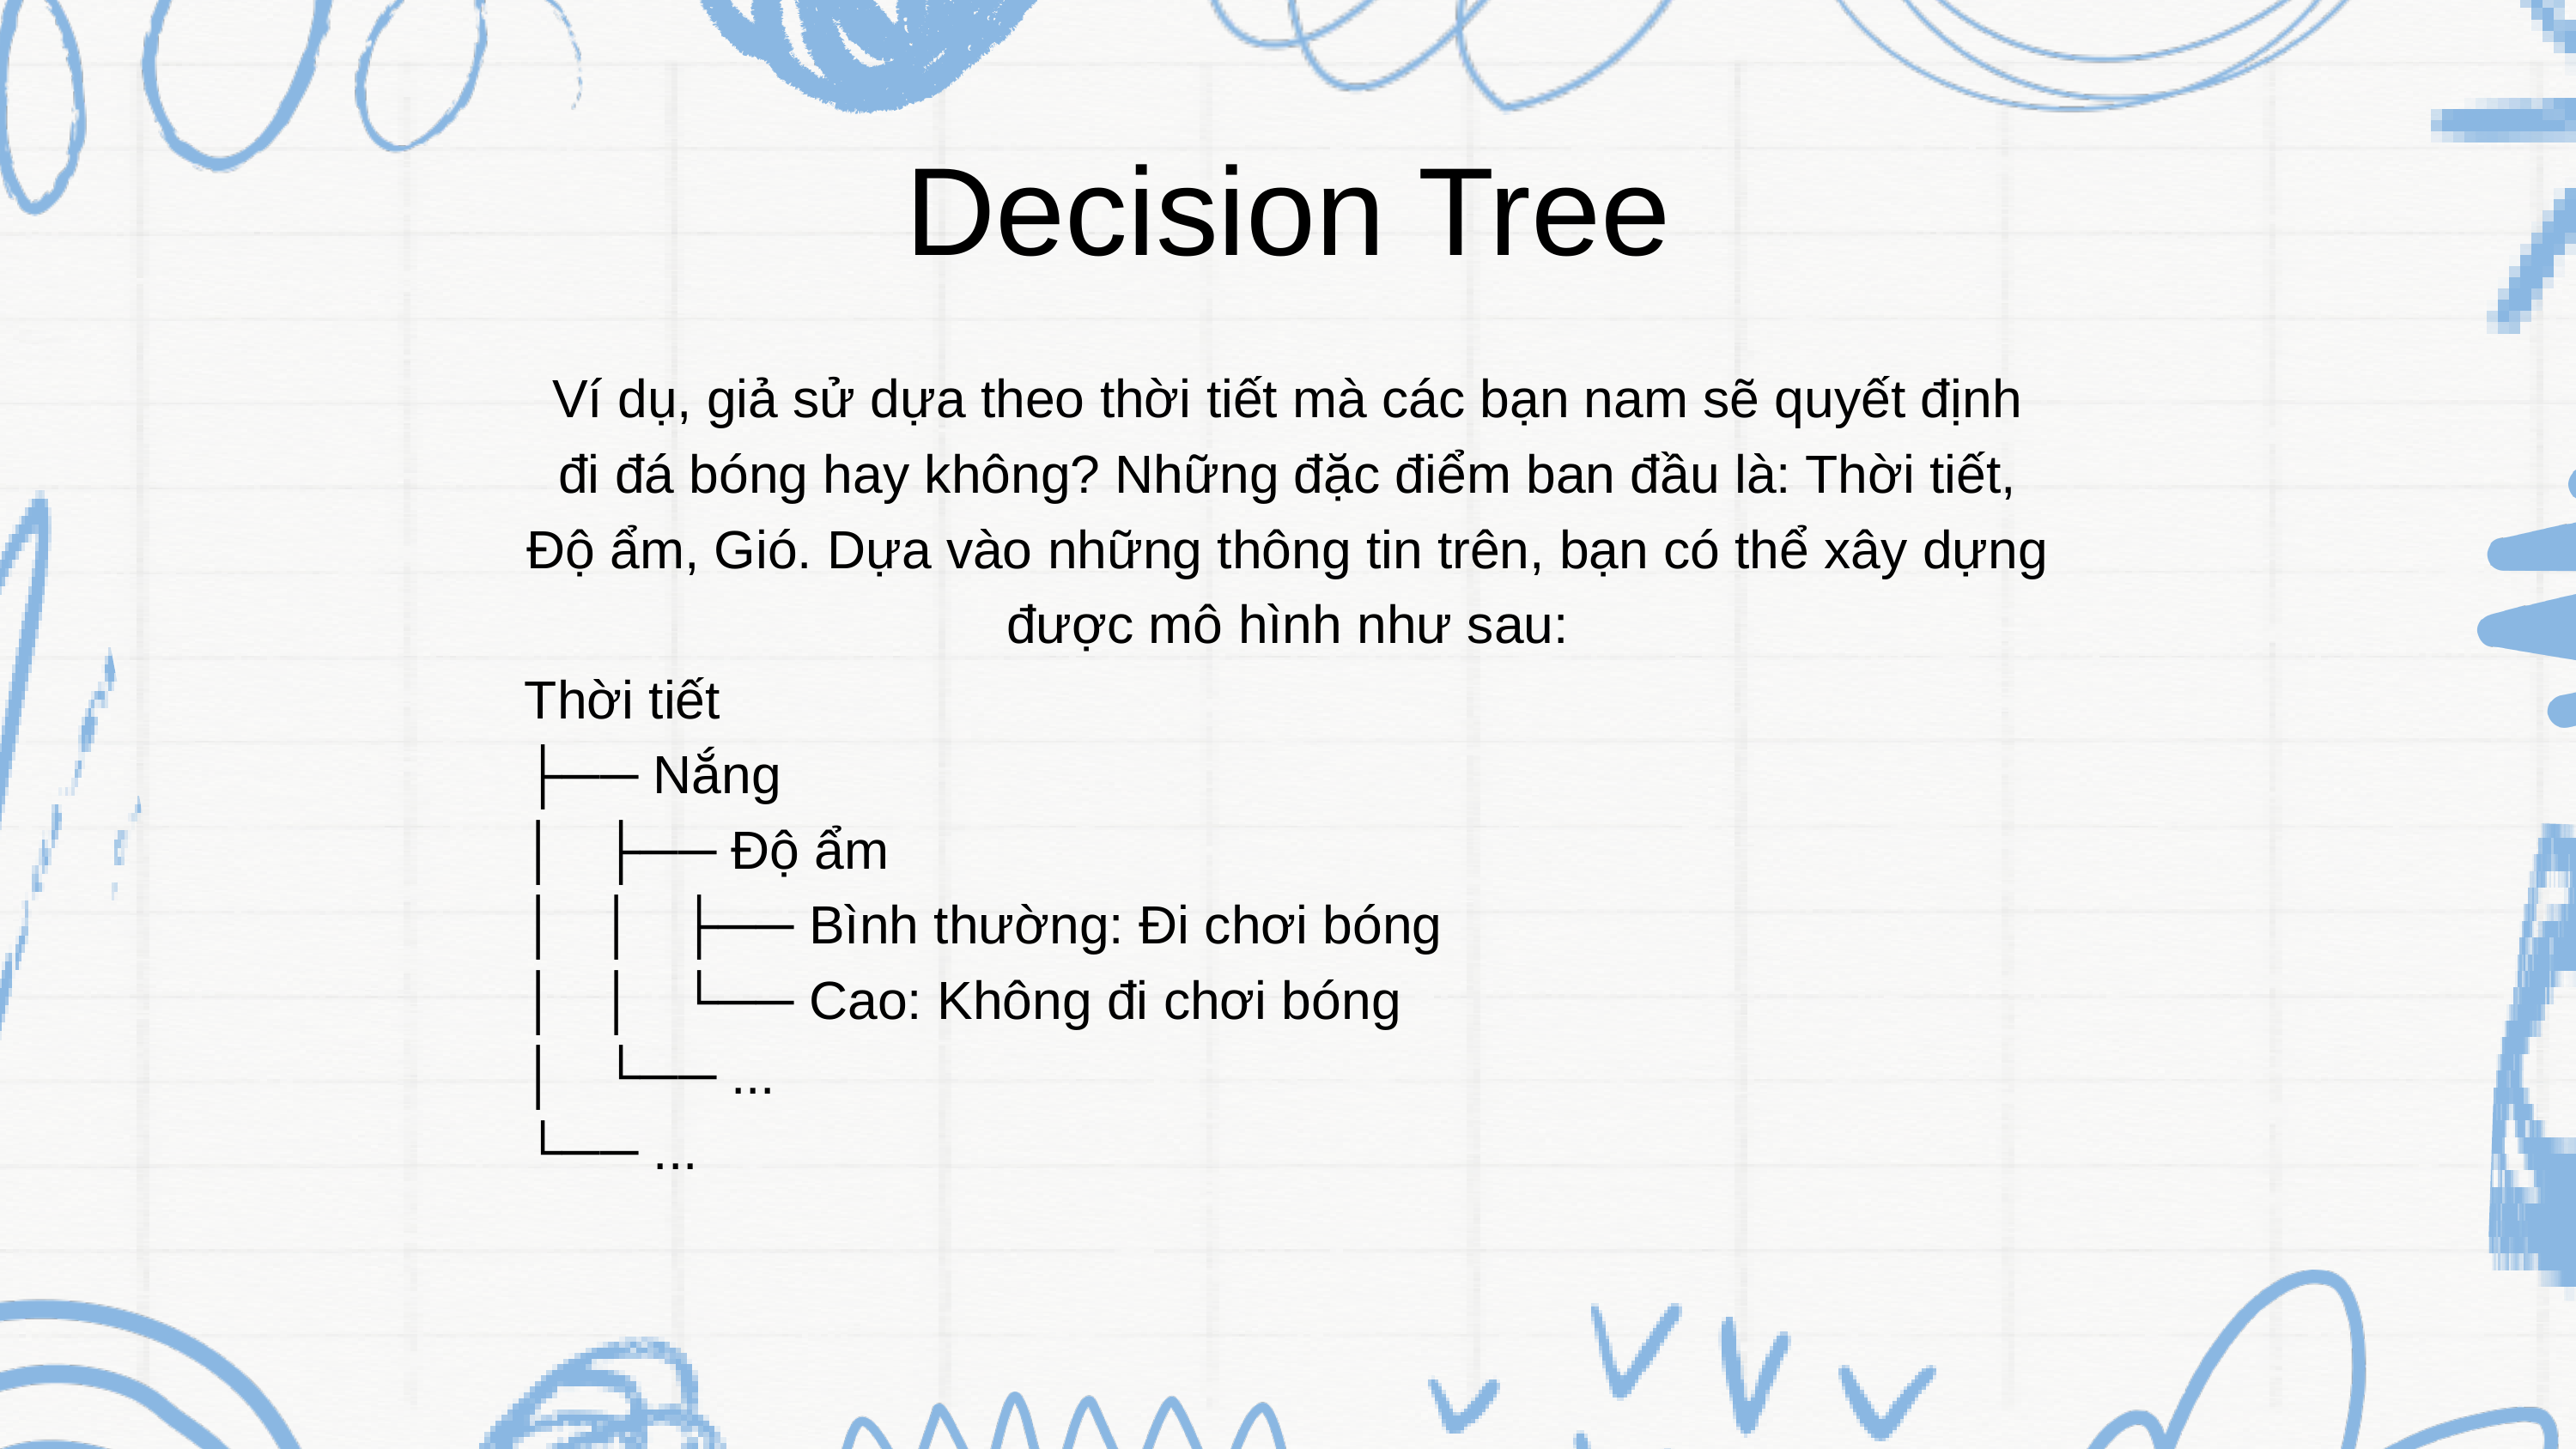

Decision Tree

Ví dụ, giả sử dựa theo thời tiết mà các bạn nam sẽ quyết định đi đá bóng hay không? Những đặc điểm ban đầu là: Thời tiết, Độ ẩm, Gió. Dựa vào những thông tin trên, bạn có thể xây dựng được mô hình như sau:
Thời tiết
├── Nắng
│   ├── Độ ẩm
│   │   ├── Bình thường: Đi chơi bóng
│   │   └── Cao: Không đi chơi bóng
│   └── ...
└── ...